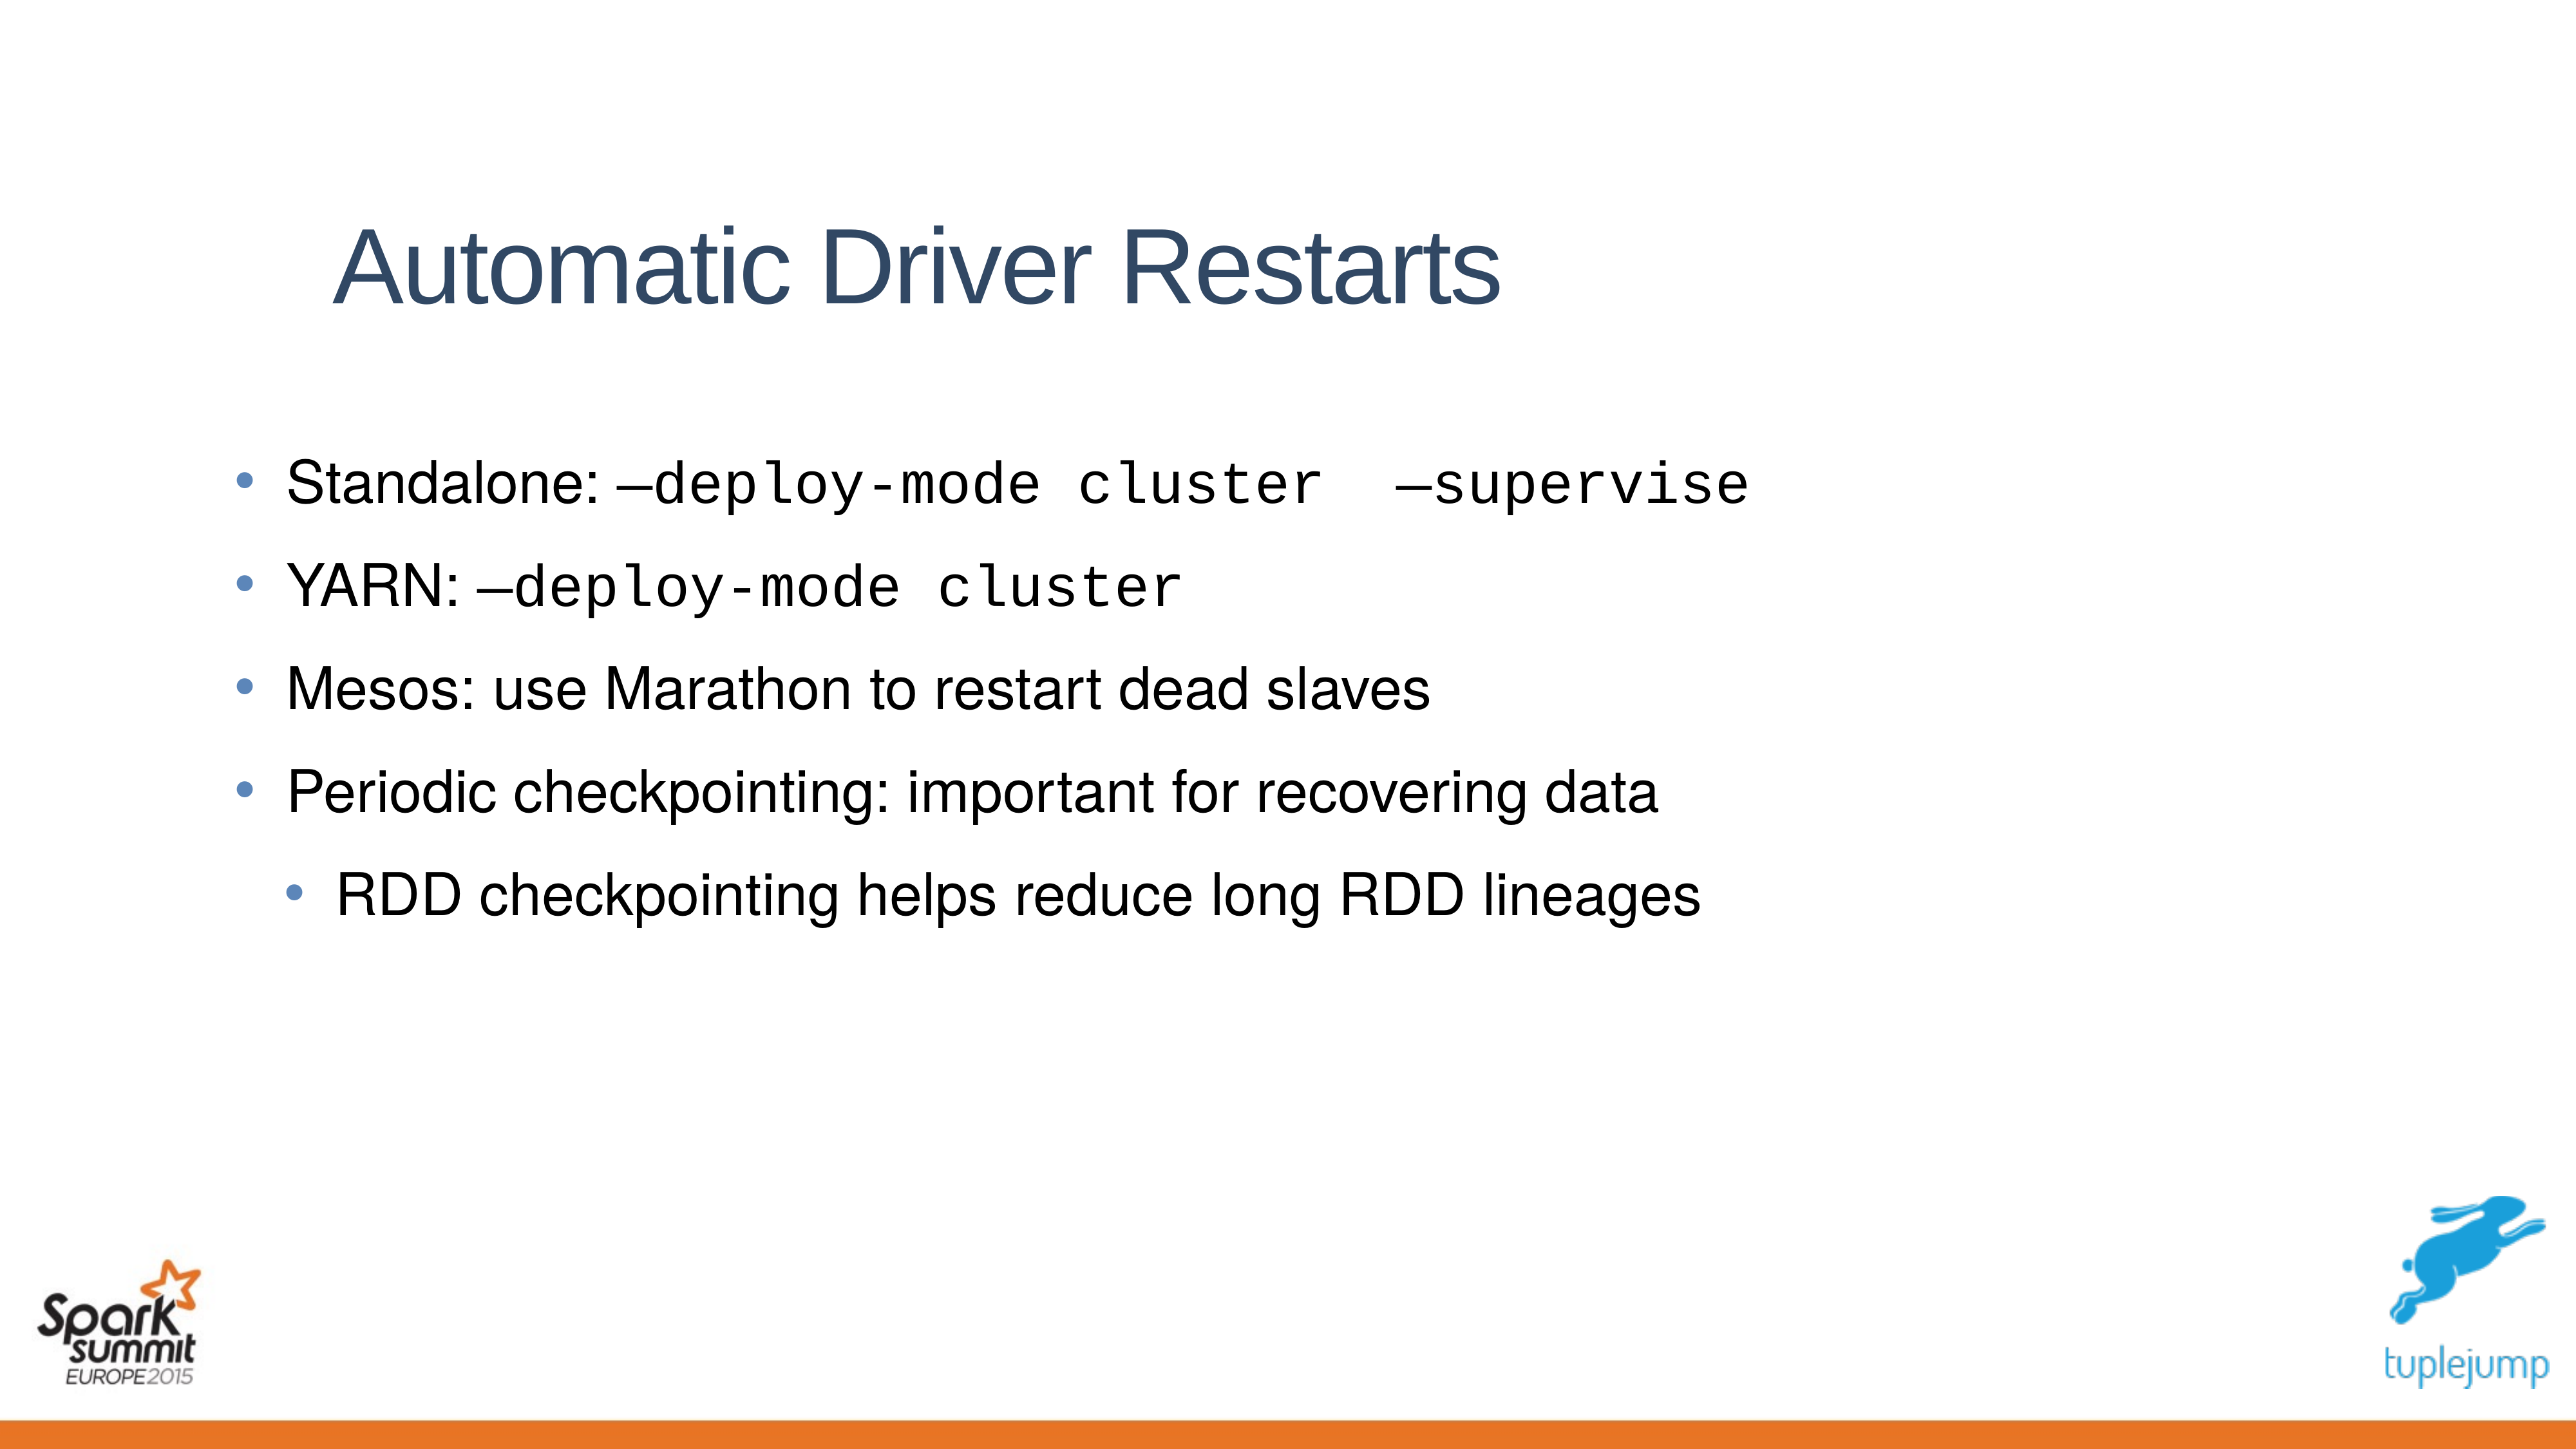

27
# Automatic Driver Restarts
Standalone: —deploy-mode cluster  —supervise
YARN: —deploy-mode cluster
Mesos: use Marathon to restart dead slaves
Periodic checkpointing: important for recovering data
RDD checkpointing helps reduce long RDD lineages